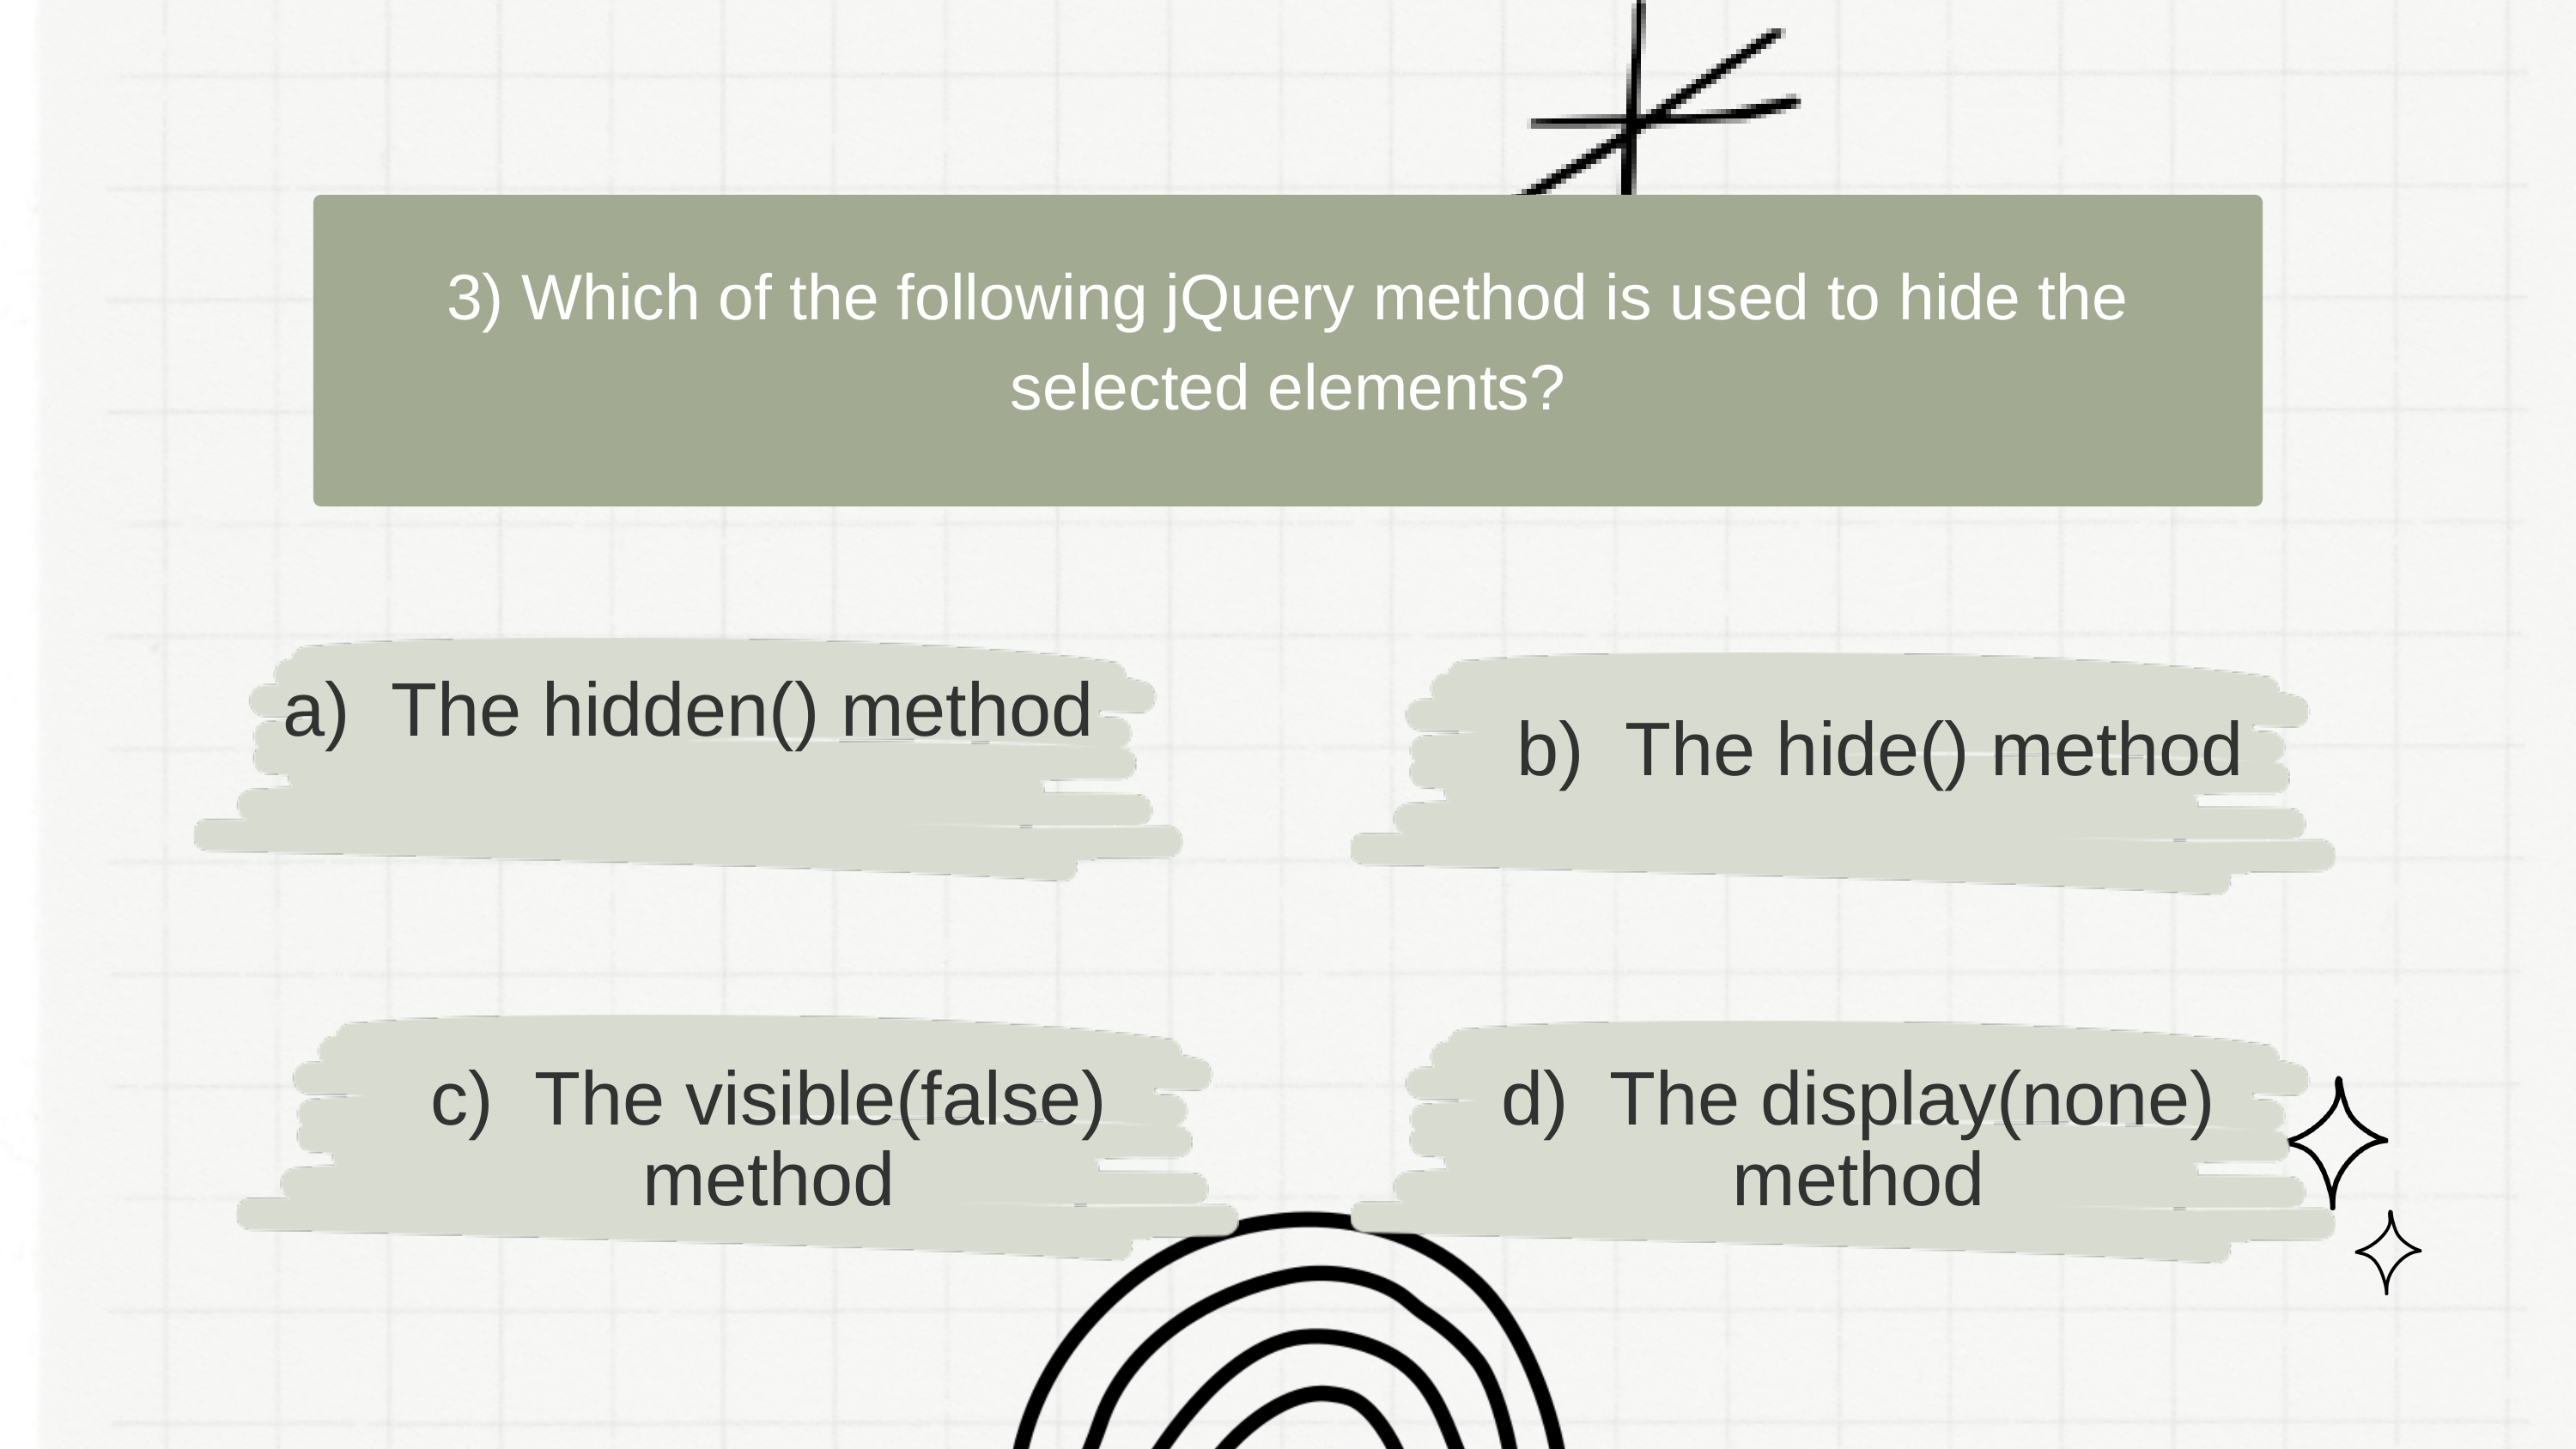

3) Which of the following jQuery method is used to hide the selected elements?

a)  The hidden() method

b)  The hide() method

c)  The visible(false) method

d)  The display(none) method